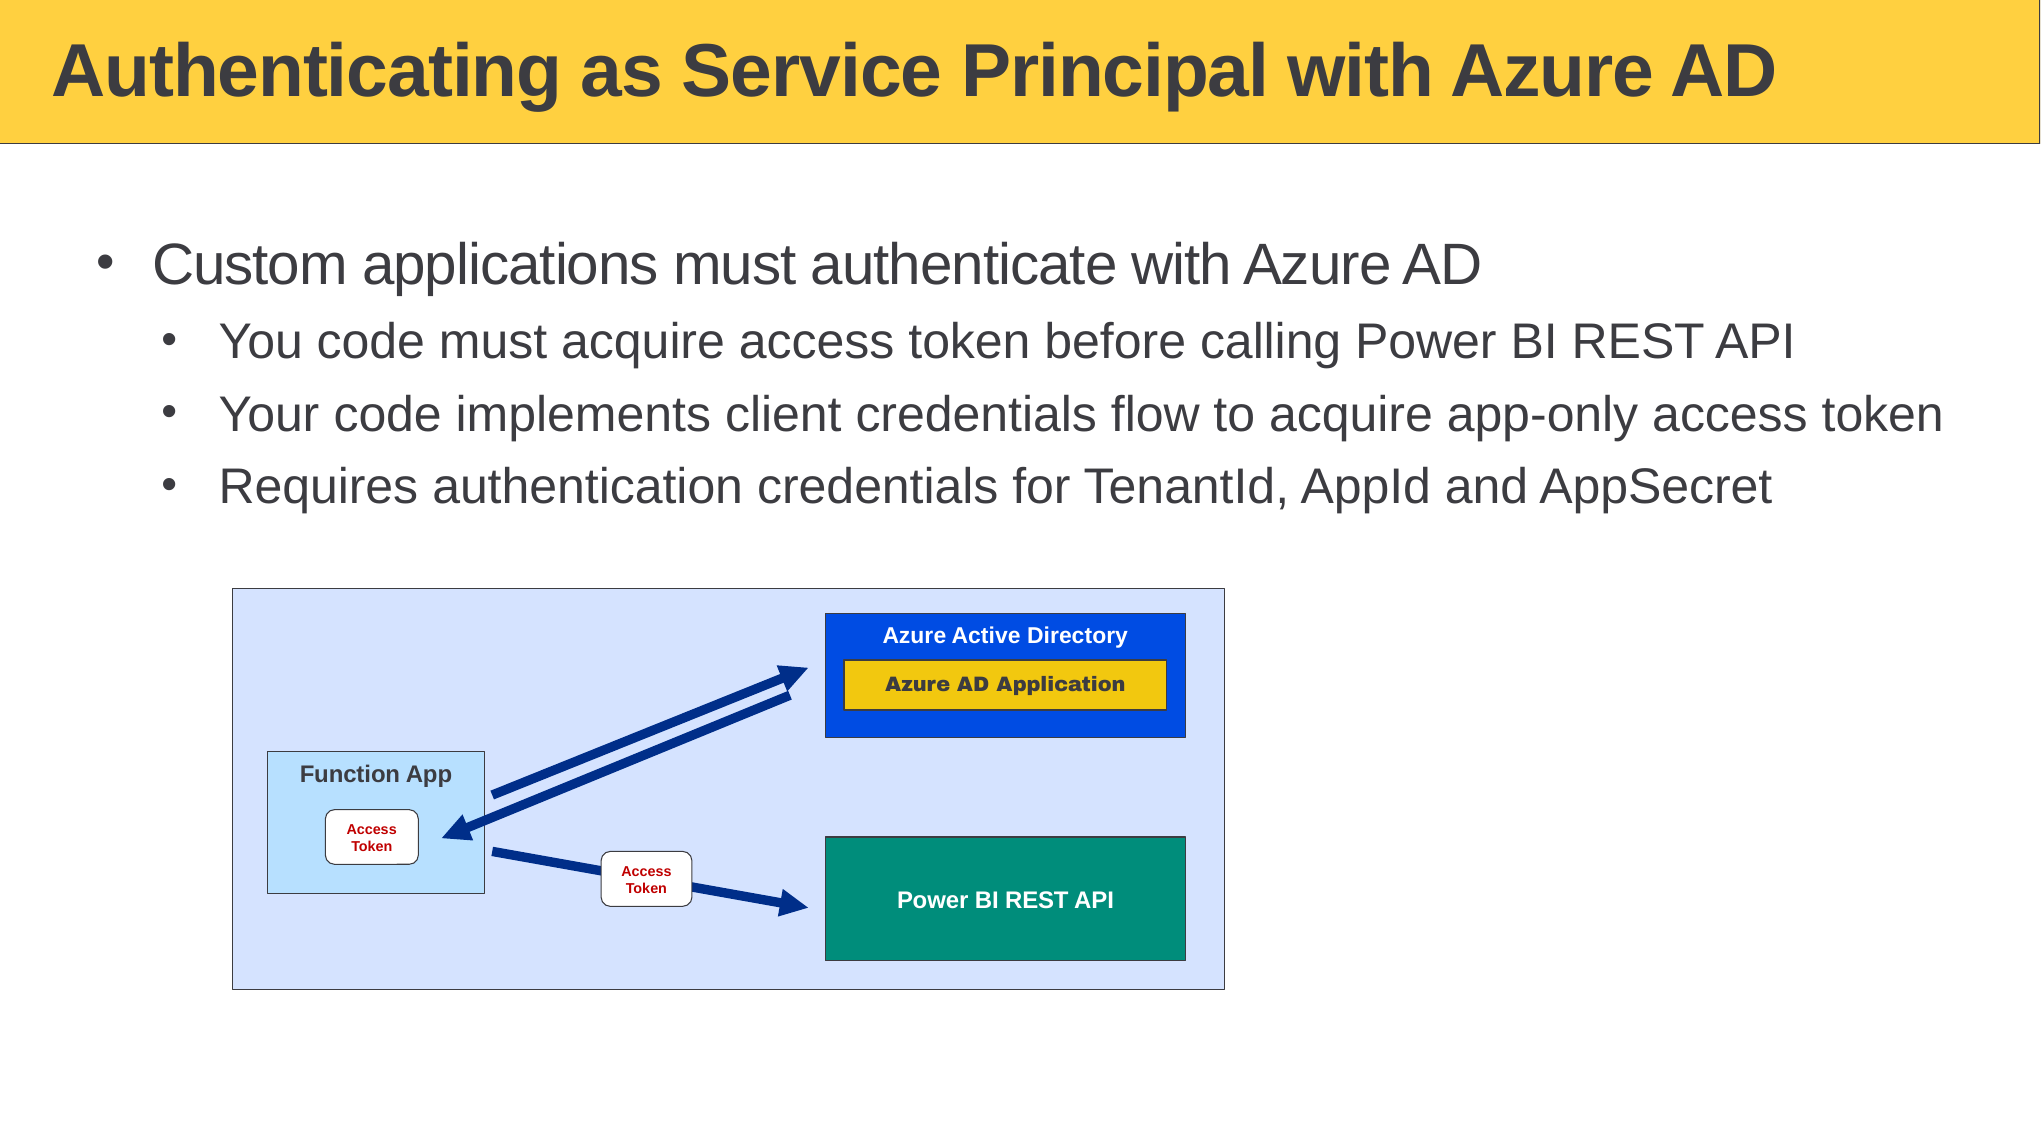

# Authenticating as Service Principal with Azure AD
Custom applications must authenticate with Azure AD
You code must acquire access token before calling Power BI REST API
Your code implements client credentials flow to acquire app-only access token
Requires authentication credentials for TenantId, AppId and AppSecret

Azure Active Directory
Azure AD Application
Function App
Access Token
Power BI REST API
Access Token